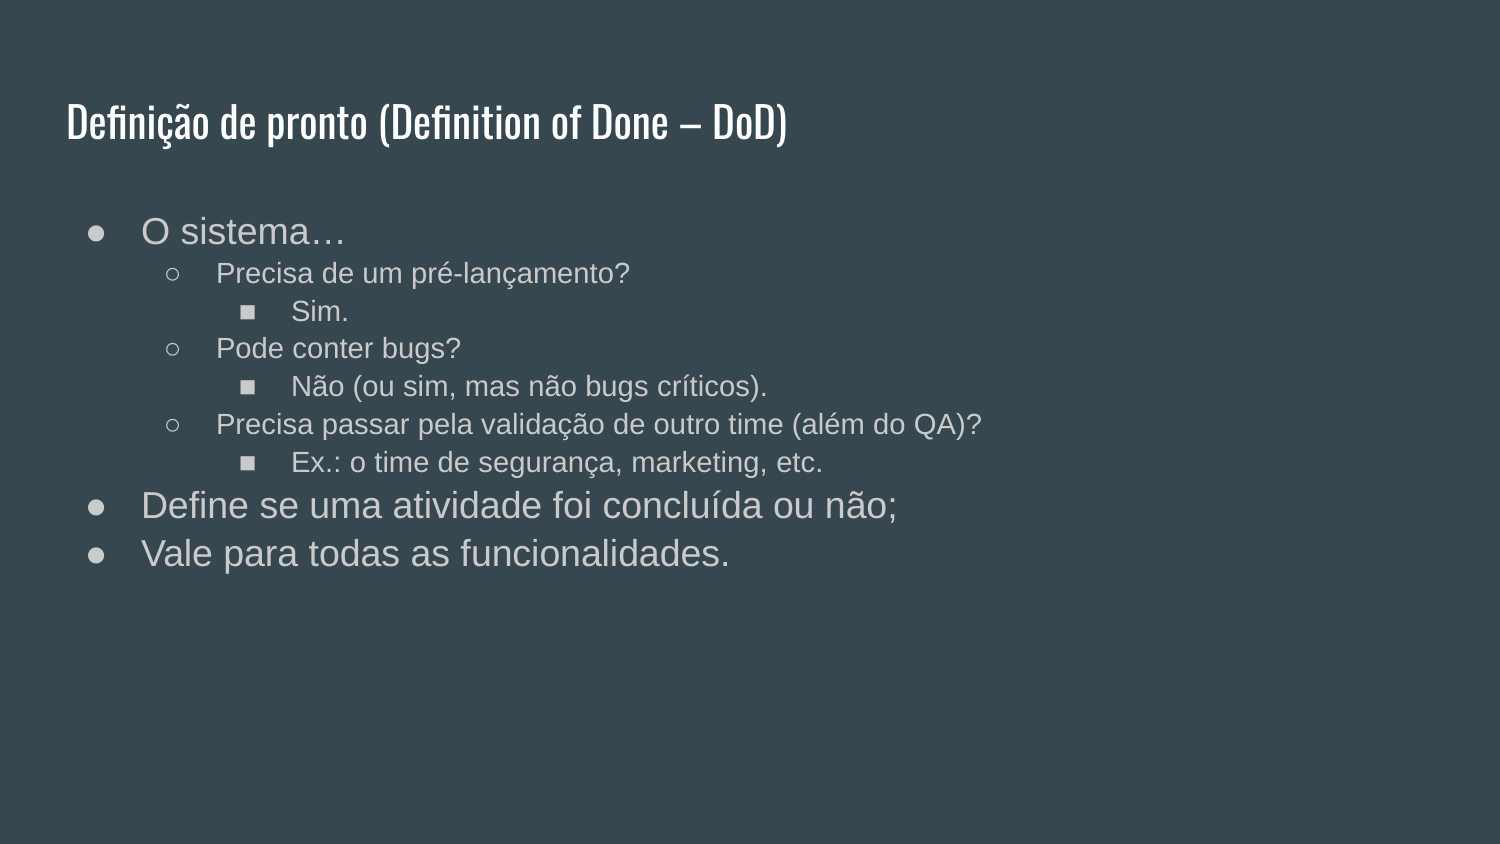

# Definição de pronto (Definition of Done – DoD)
O sistema…
Precisa de um pré-lançamento?
Sim.
Pode conter bugs?
Não (ou sim, mas não bugs críticos).
Precisa passar pela validação de outro time (além do QA)?
Ex.: o time de segurança, marketing, etc.
Define se uma atividade foi concluída ou não;
Vale para todas as funcionalidades.